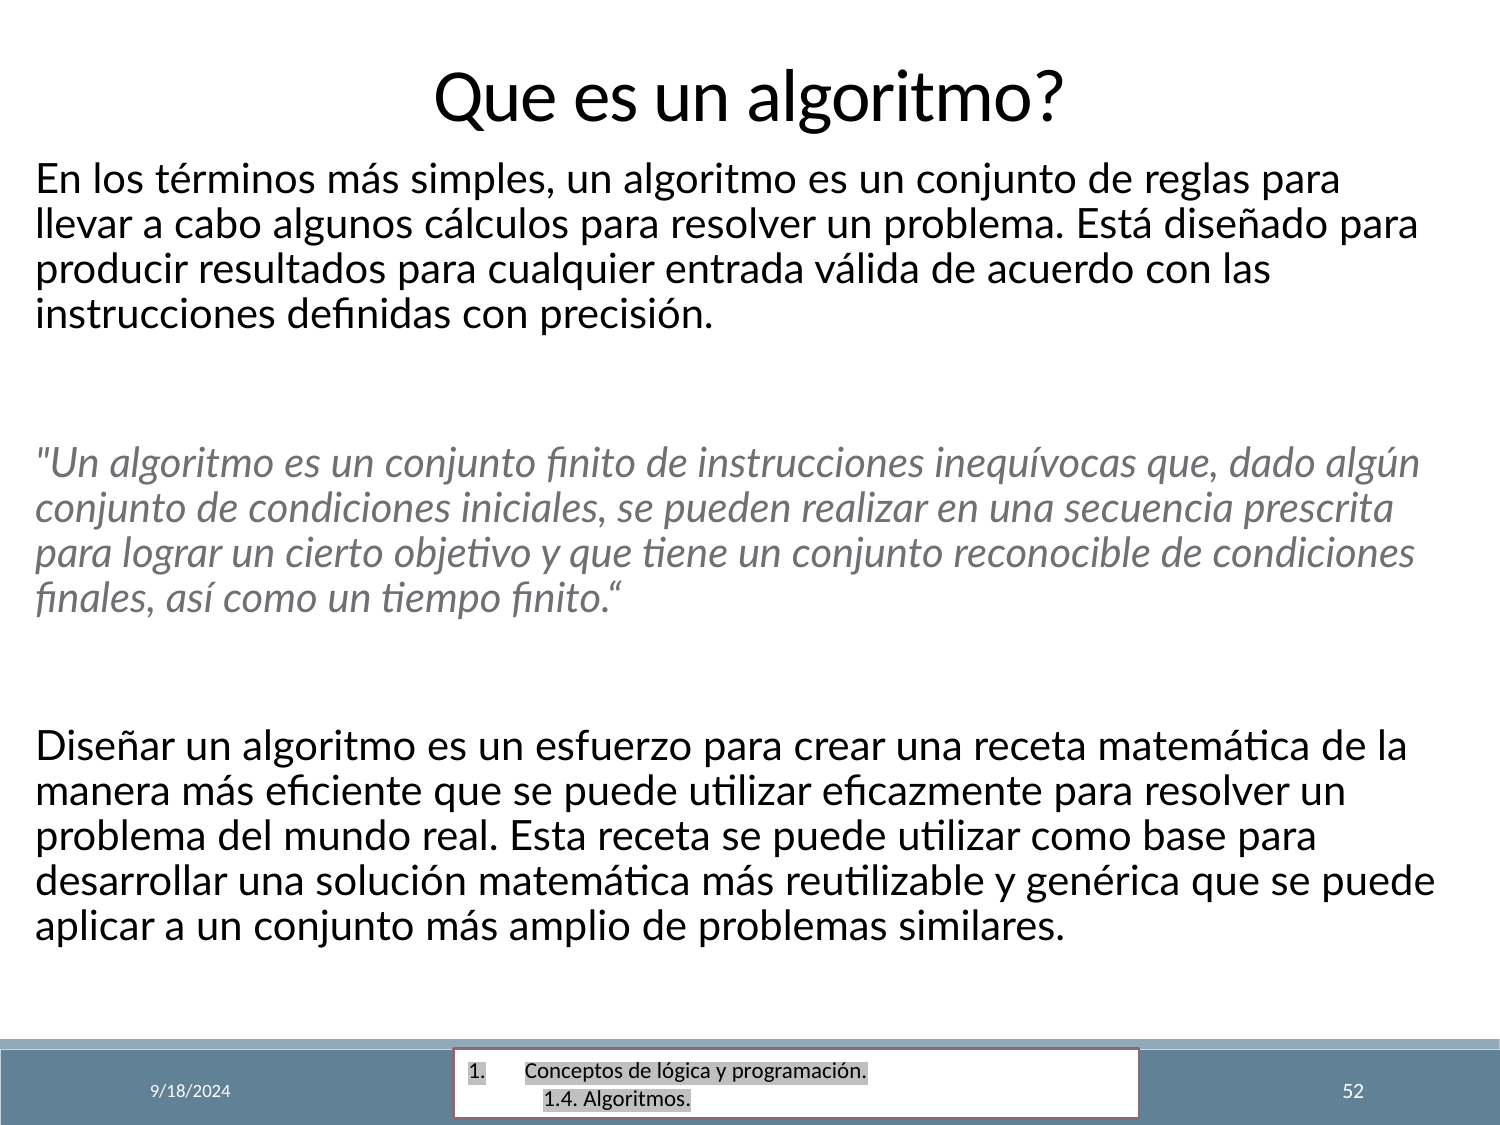

Que es un algoritmo?
En los términos más simples, un algoritmo es un conjunto de reglas para llevar a cabo algunos cálculos para resolver un problema. Está diseñado para producir resultados para cualquier entrada válida de acuerdo con las instrucciones definidas con precisión.

"Un algoritmo es un conjunto finito de instrucciones inequívocas que, dado algún conjunto de condiciones iniciales, se pueden realizar en una secuencia prescrita para lograr un cierto objetivo y que tiene un conjunto reconocible de condiciones finales, así como un tiempo finito.“

Diseñar un algoritmo es un esfuerzo para crear una receta matemática de la manera más eficiente que se puede utilizar eficazmente para resolver un problema del mundo real. Esta receta se puede utilizar como base para desarrollar una solución matemática más reutilizable y genérica que se puede aplicar a un conjunto más amplio de problemas similares.

Conceptos de lógica y programación.
1.4. Algoritmos.
9/18/2024
Fundamentos de Programación
52